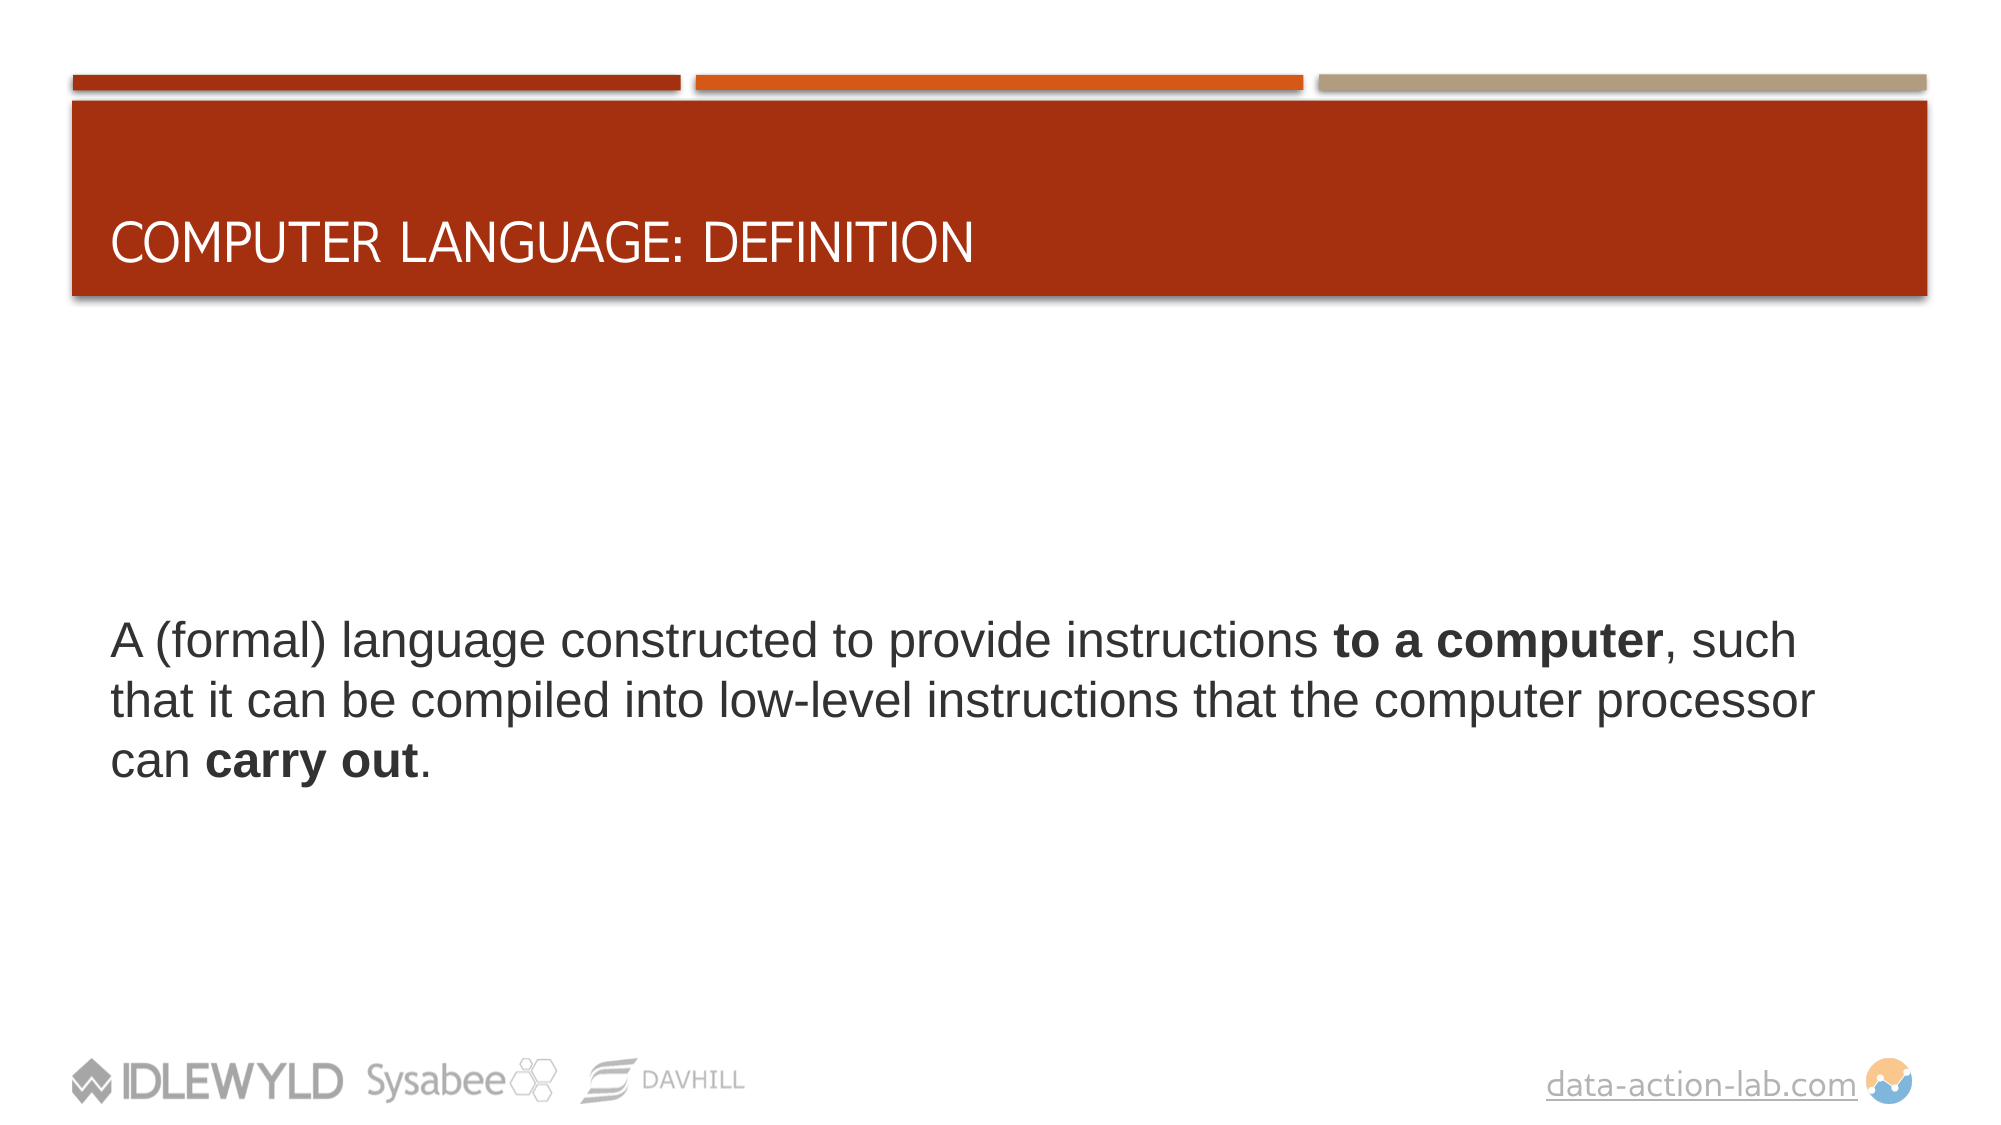

# Computer Language: Definition
A (formal) language constructed to provide instructions to a computer, such that it can be compiled into low-level instructions that the computer processor can carry out.